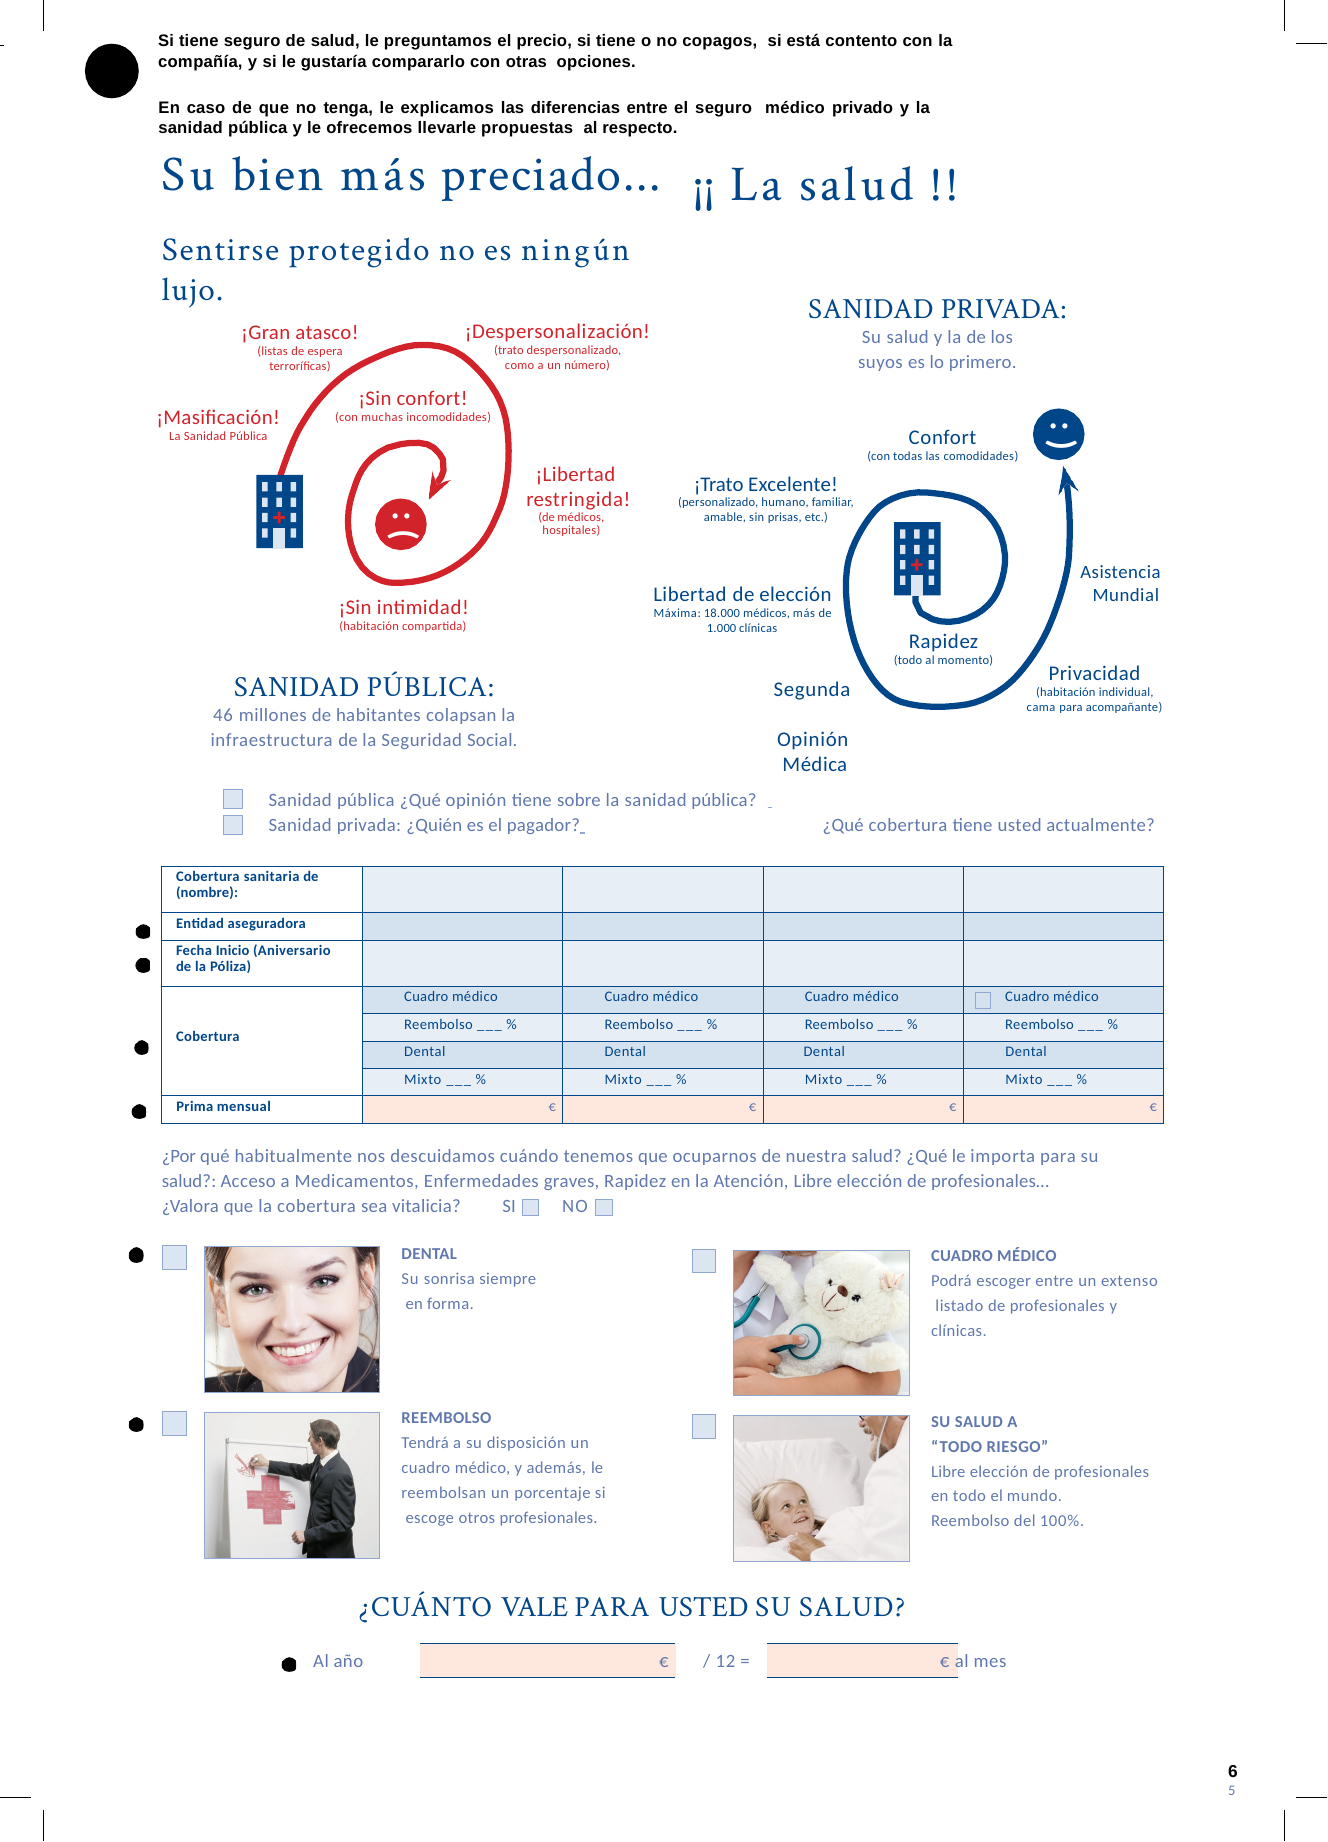

Si tiene seguro de salud, le preguntamos el precio, si tiene o no copagos,  si está contento con la compañía, y si le gustaría compararlo con otras  opciones.

En caso de que no tenga, le explicamos las diferencias entre el seguro  médico privado y la sanidad pública y le ofrecemos llevarle propuestas  al respecto.
Su bien más preciado...
¡¡ La salud !!
Sentirse protegido no es ningún lujo.
SANIDAD PRIVADA:
Su salud y la de los
suyos es lo primero.
¡Despersonalización!
(trato despersonalizado,
como a un número)
¡Gran atasco!
(listas de espera
terroríficas)

¡Sin confort!
(con muchas incomodidades)
¡Masificación!
La Sanidad Pública

: )
Confort
(con todas las comodidades)
¡Libertad  restringida!
(de médicos, hospitales)

¡Trato Excelente!
(personalizado, humano, familiar,
amable, sin prisas, etc.)

: (

Asistencia  Mundial

Libertad de elección
Máxima: 18.000 médicos, más de
1.000 clínicas
¡Sin intimidad!
(habitación compartida)
Rapidez
(todo al momento)
Privacidad
(habitación individual,
cama para acompañante)
SANIDAD PÚBLICA:
46 millones de habitantes colapsan la
infraestructura de la Seguridad Social.
Segunda  Opinión  Médica
Sanidad pública ¿Qué opinión tiene sobre la sanidad pública?
Sanidad privada: ¿Quién es el pagador? 	¿Qué cobertura tiene usted actualmente?

| Cobertura sanitaria de (nombre): |  |  |  |  |
| --- | --- | --- | --- | --- |
| Entidad aseguradora |  |  |  |  |
| Fecha Inicio (Aniversario de la Póliza) |  |  |  |  |
| Cobertura | Cuadro médico | Cuadro médico | Cuadro médico | Cuadro médico |
|  | Reembolso \_\_\_ % | Reembolso \_\_\_ % | Reembolso \_\_\_ % | Reembolso \_\_\_ % |
|  | Dental | Dental | Dental | Dental |
|  | Mixto \_\_\_ % | Mixto \_\_\_ % | Mixto \_\_\_ % | Mixto \_\_\_ % |
| Prima mensual | € | € | € | € |

‪
‪
‪
‪

‪
‪
‪
‪

‪
‪
‪

‪
‪
‪
‪

¿Por qué habitualmente nos descuidamos cuándo tenemos que ocuparnos de nuestra salud? ¿Qué le importa para su  salud?: Acceso a Medicamentos, Enfermedades graves, Rapidez en la Atención, Libre elección de profesionales…
¿Valora que la cobertura sea vitalicia?	SI

DENTAL
Su sonrisa siempre  en forma.
NO

CUADRO MÉDICO
Podrá escoger entre un extenso  listado de profesionales y  clínicas.

REEMBOLSO
Tendrá a su disposición un  cuadro médico, y además, le  reembolsan un porcentaje si  escoge otros profesionales.
SU SALUD A  “TODO RIESGO”
Libre elección de profesionales  en todo el mundo.
Reembolso del 100%.

¿CUÁNTO VALE PARA USTED SU SALUD?
Al año	€	/ 12 =

€ al mes

65